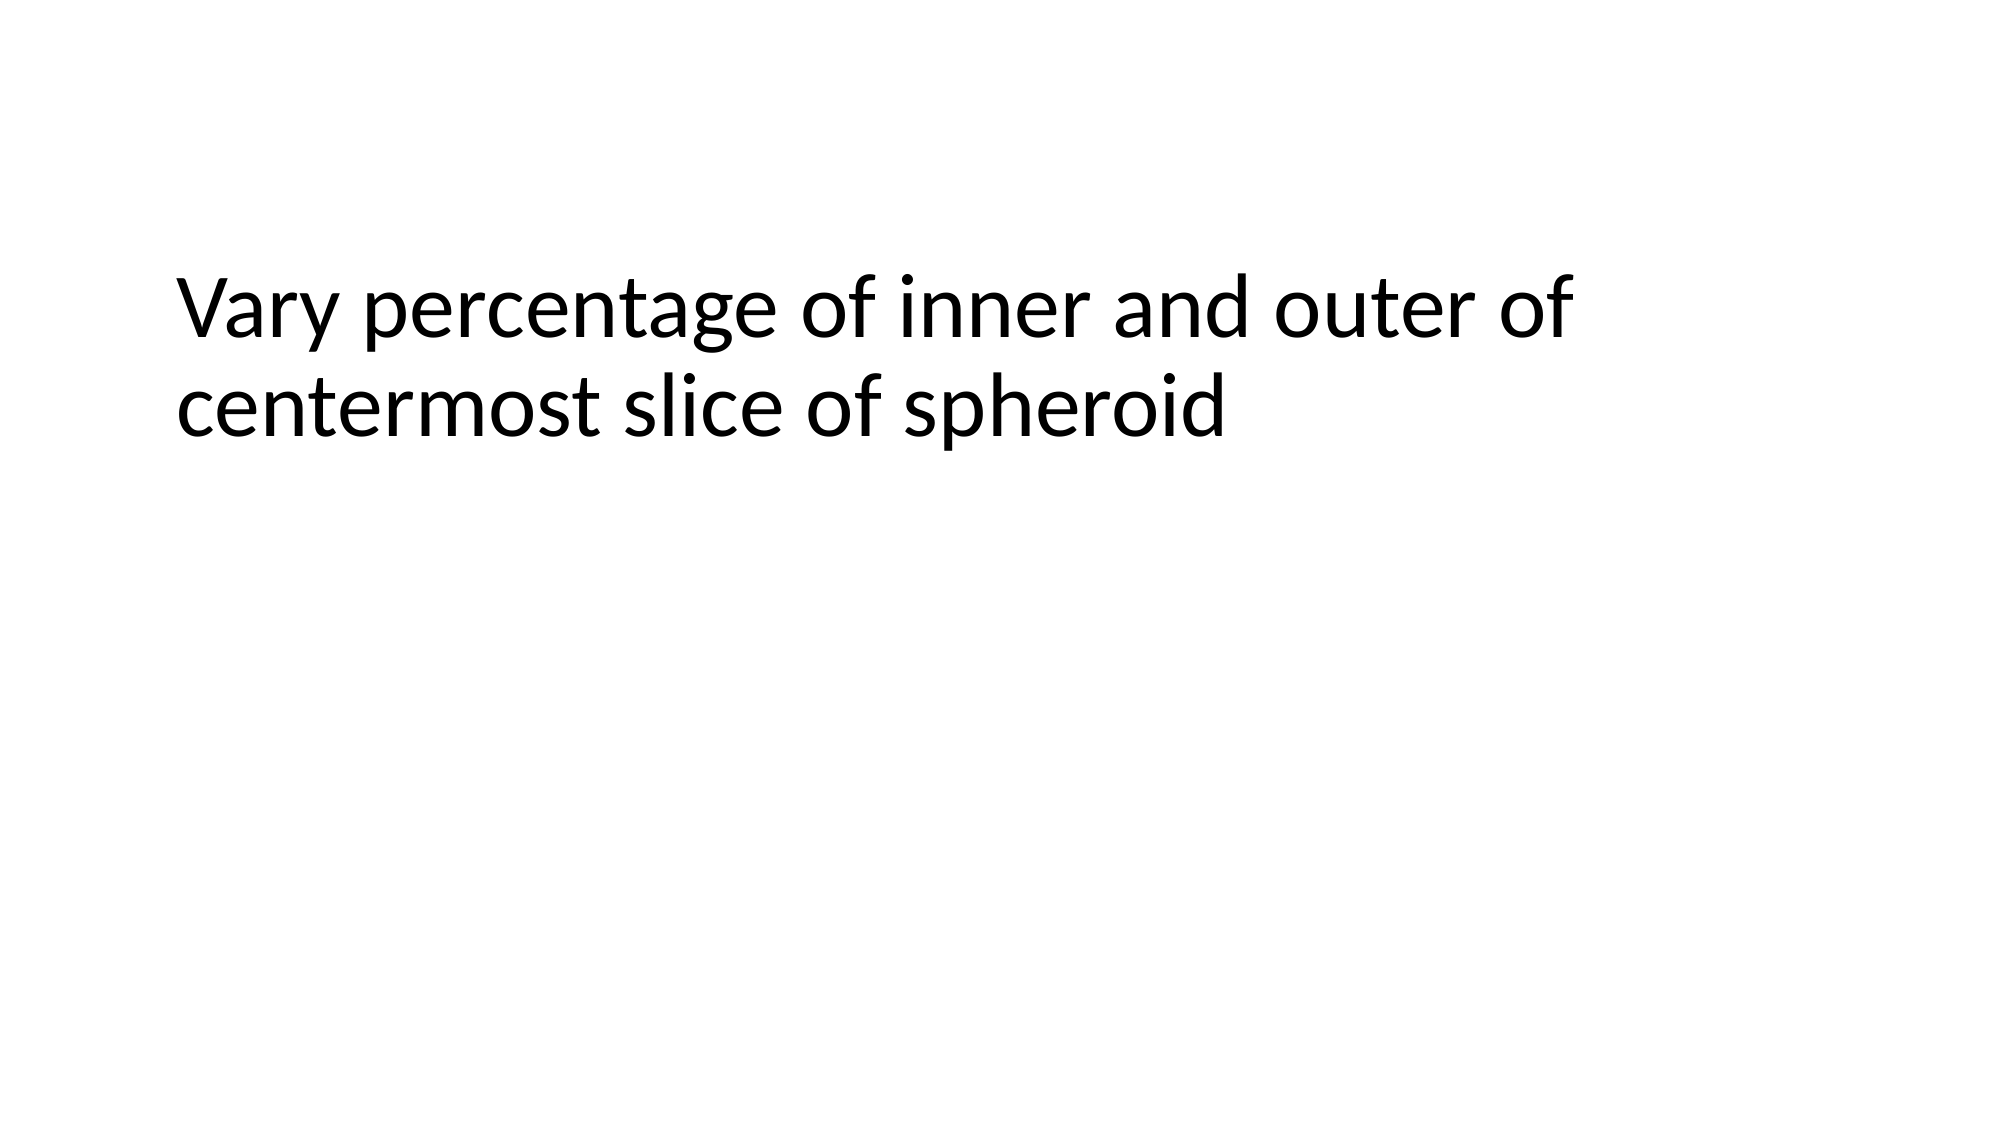

# Vary percentage of inner and outer of centermost slice of spheroid